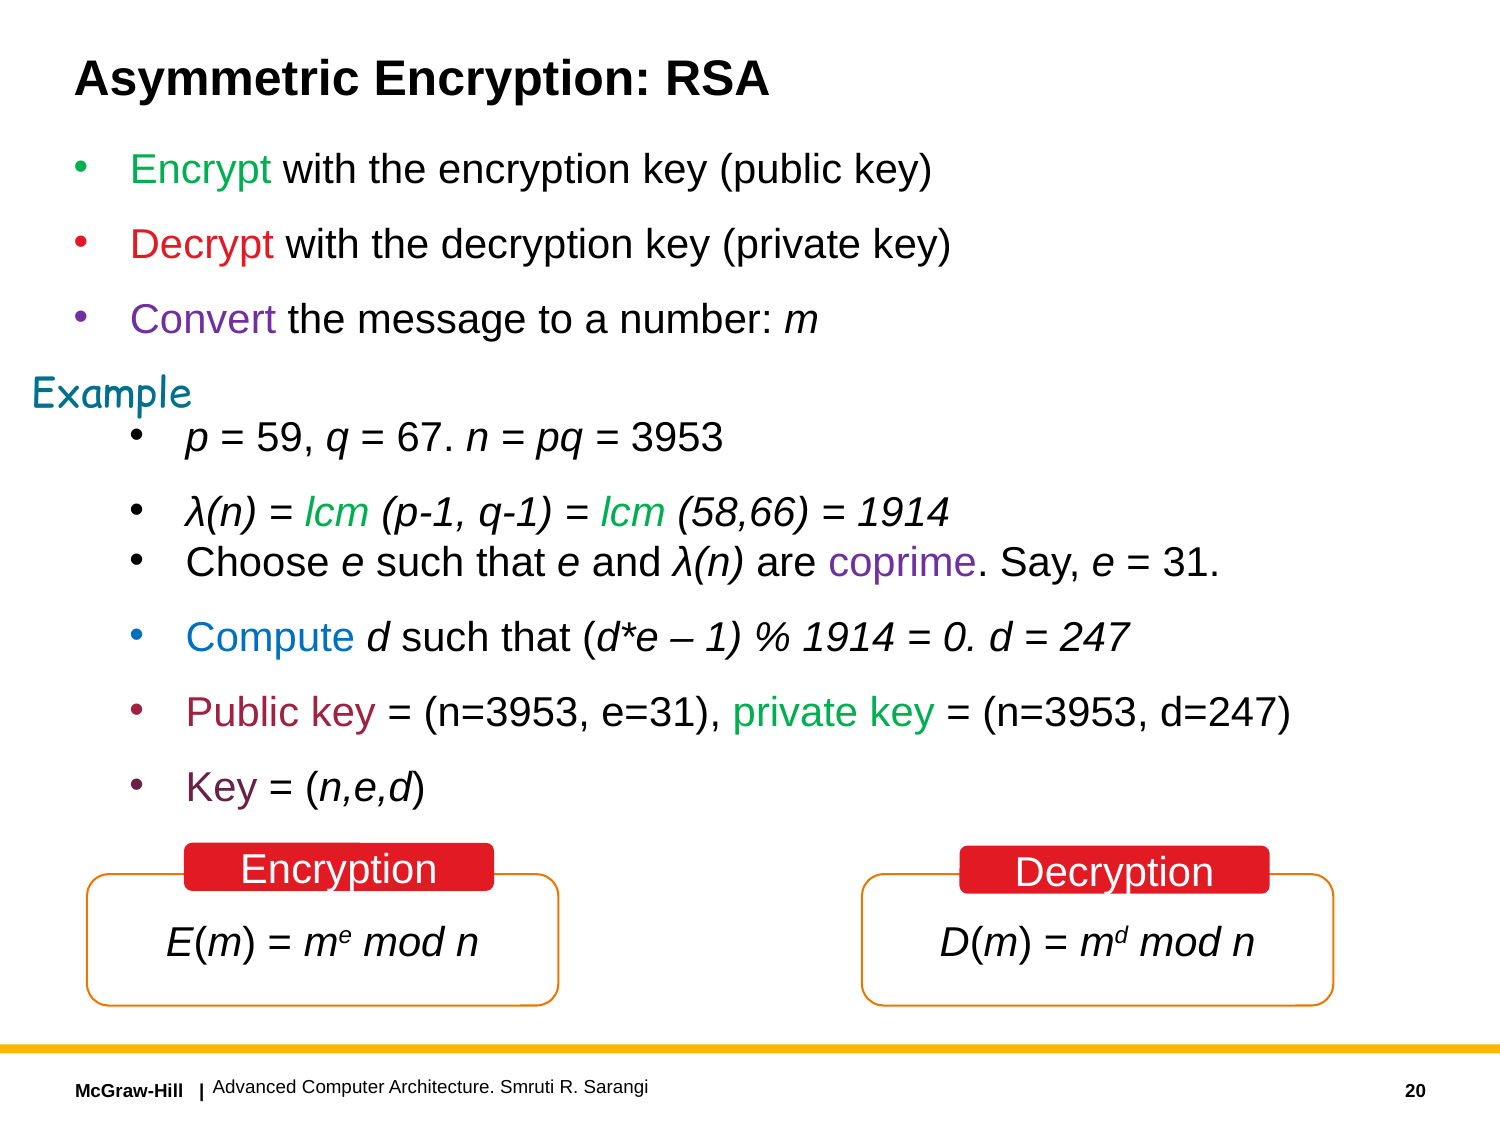

# Asymmetric Encryption: RSA
Encrypt with the encryption key (public key)
Decrypt with the decryption key (private key)
Convert the message to a number: m
Example
p = 59, q = 67. n = pq = 3953
λ(n) = lcm (p-1, q-1) = lcm (58,66) = 1914
Choose e such that e and λ(n) are coprime. Say, e = 31.
Compute d such that (d*e – 1) % 1914 = 0. d = 247
Public key = (n=3953, e=31), private key = (n=3953, d=247)
Key = (n,e,d)
Encryption
Decryption
D(m) = md mod n
E(m) = me mod n
Advanced Computer Architecture. Smruti R. Sarangi
20